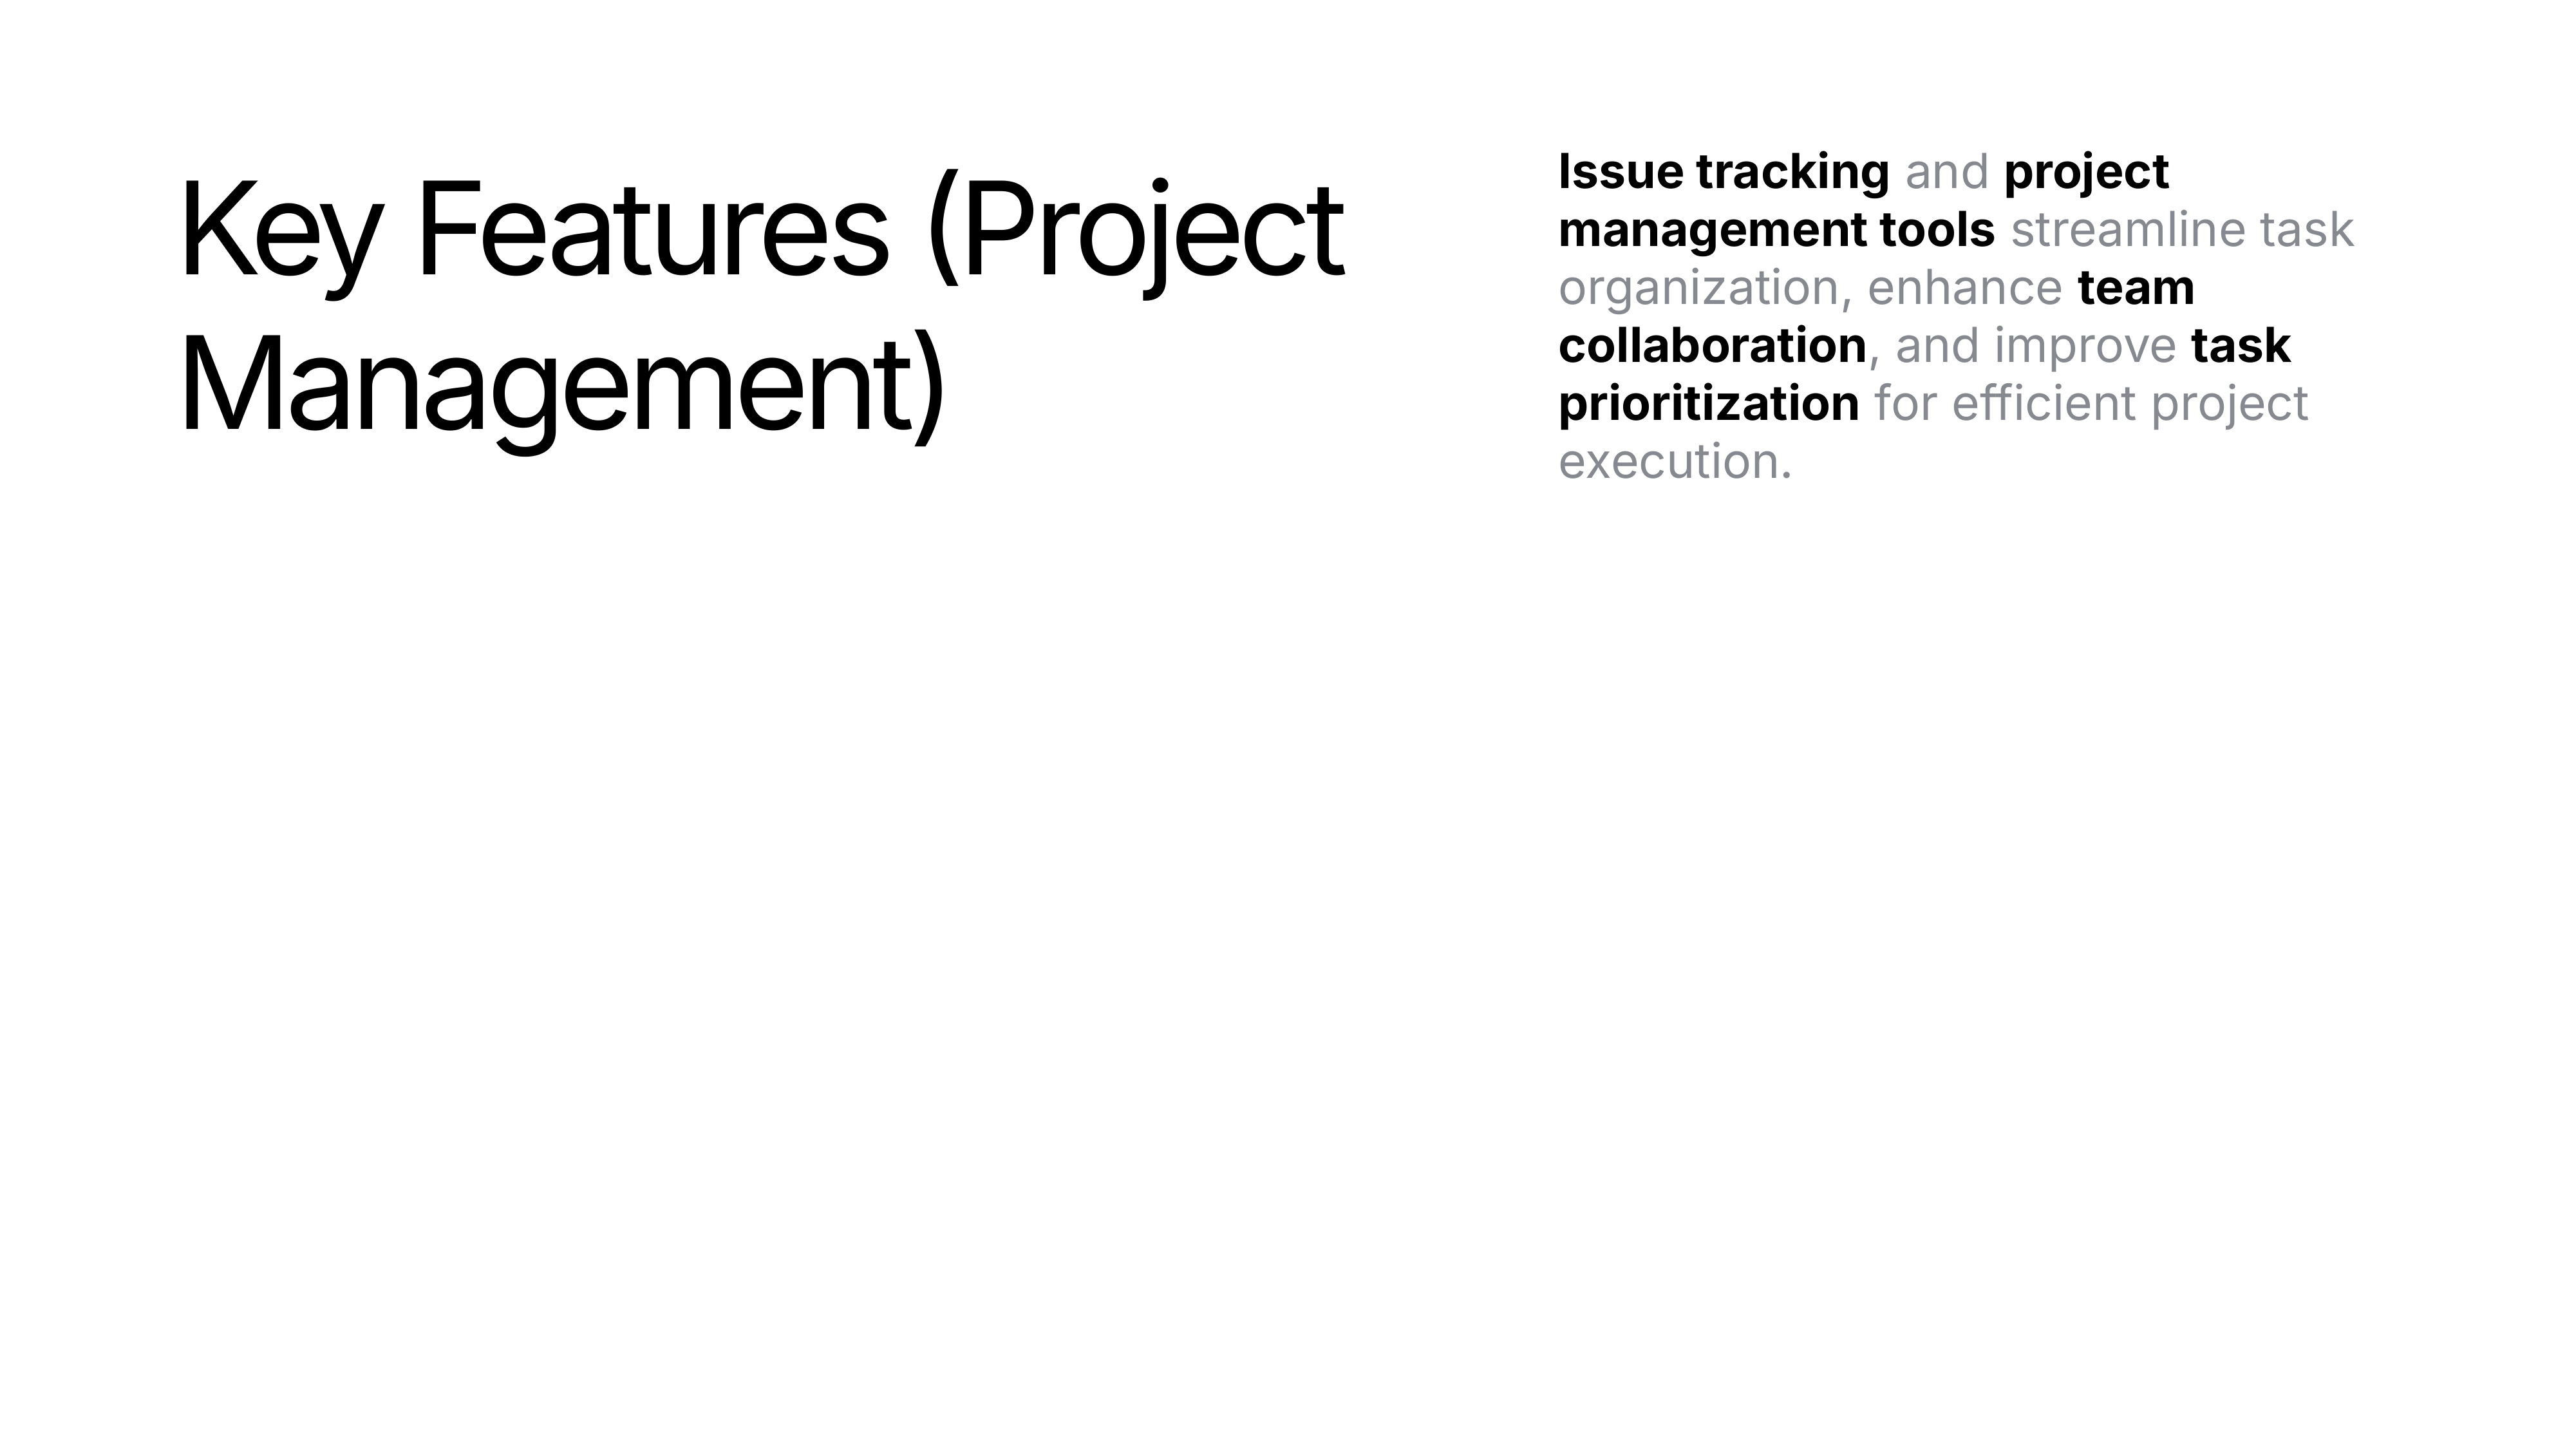

Issue tracking and project management tools streamline task organization, enhance team collaboration, and improve task prioritization for efficient project execution.
Key Features (Project Management)